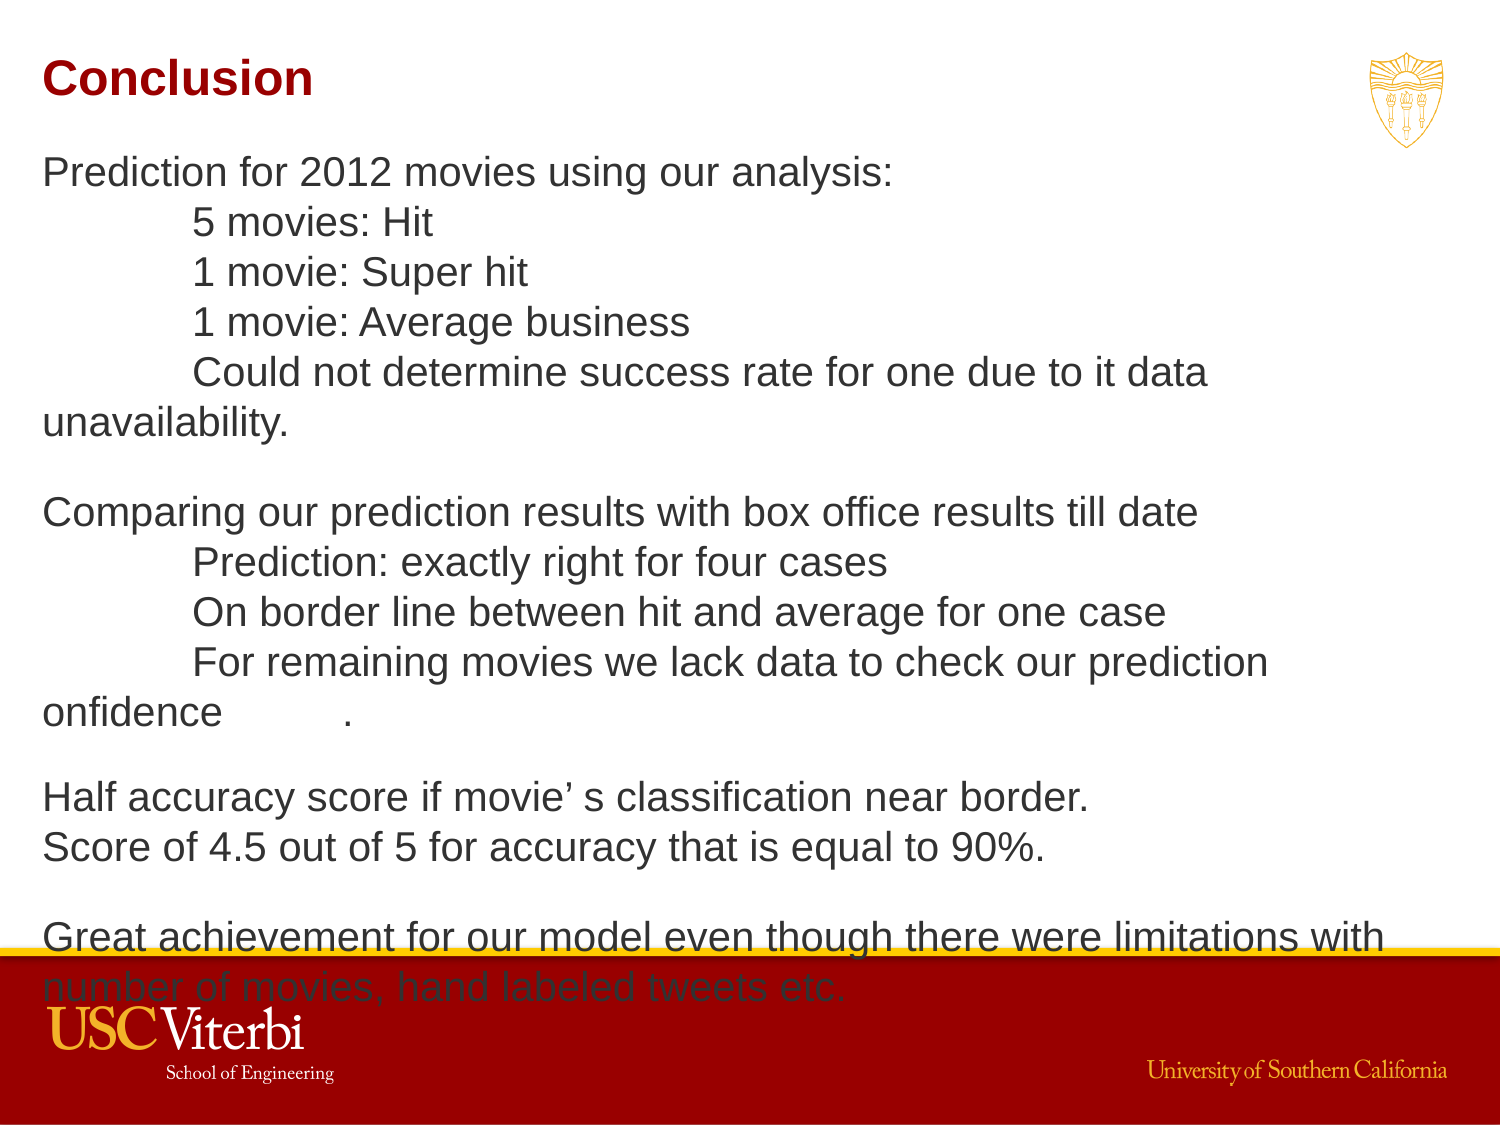

Conclusion

Prediction for 2012 movies using our analysis:
	5 movies: Hit
	1 movie: Super hit
	1 movie: Average business
	Could not determine success rate for one due to it data unavailability.

Comparing our prediction results with box office results till date
	Prediction: exactly right for four cases
	On border line between hit and average for one case
	For remaining movies we lack data to check our prediction onfidence	.

Half accuracy score if movie’ s classification near border.
Score of 4.5 out of 5 for accuracy that is equal to 90%.

Great achievement for our model even though there were limitations with number of movies, hand labeled tweets etc.